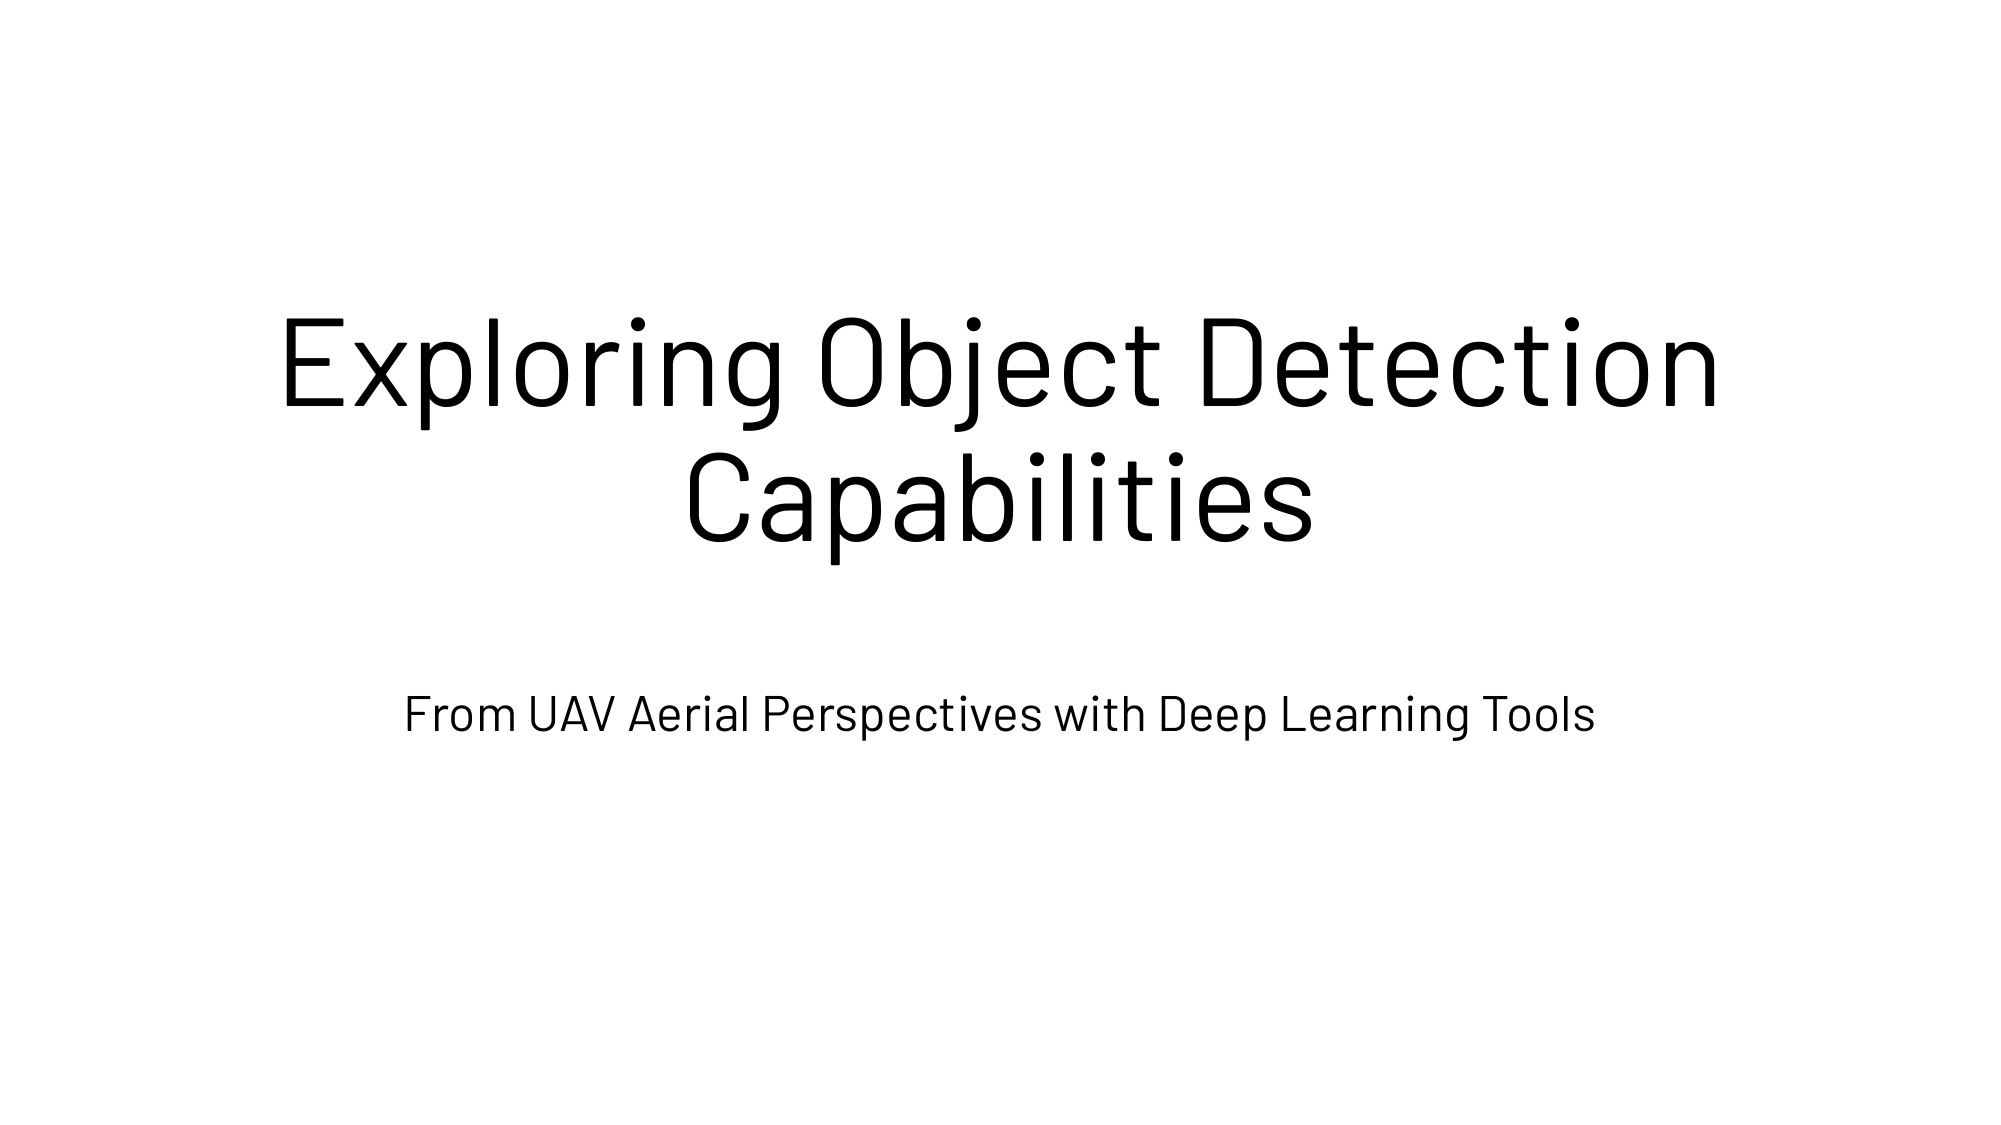

# Exploring Object Detection Capabilities
From UAV Aerial Perspectives with Deep Learning Tools